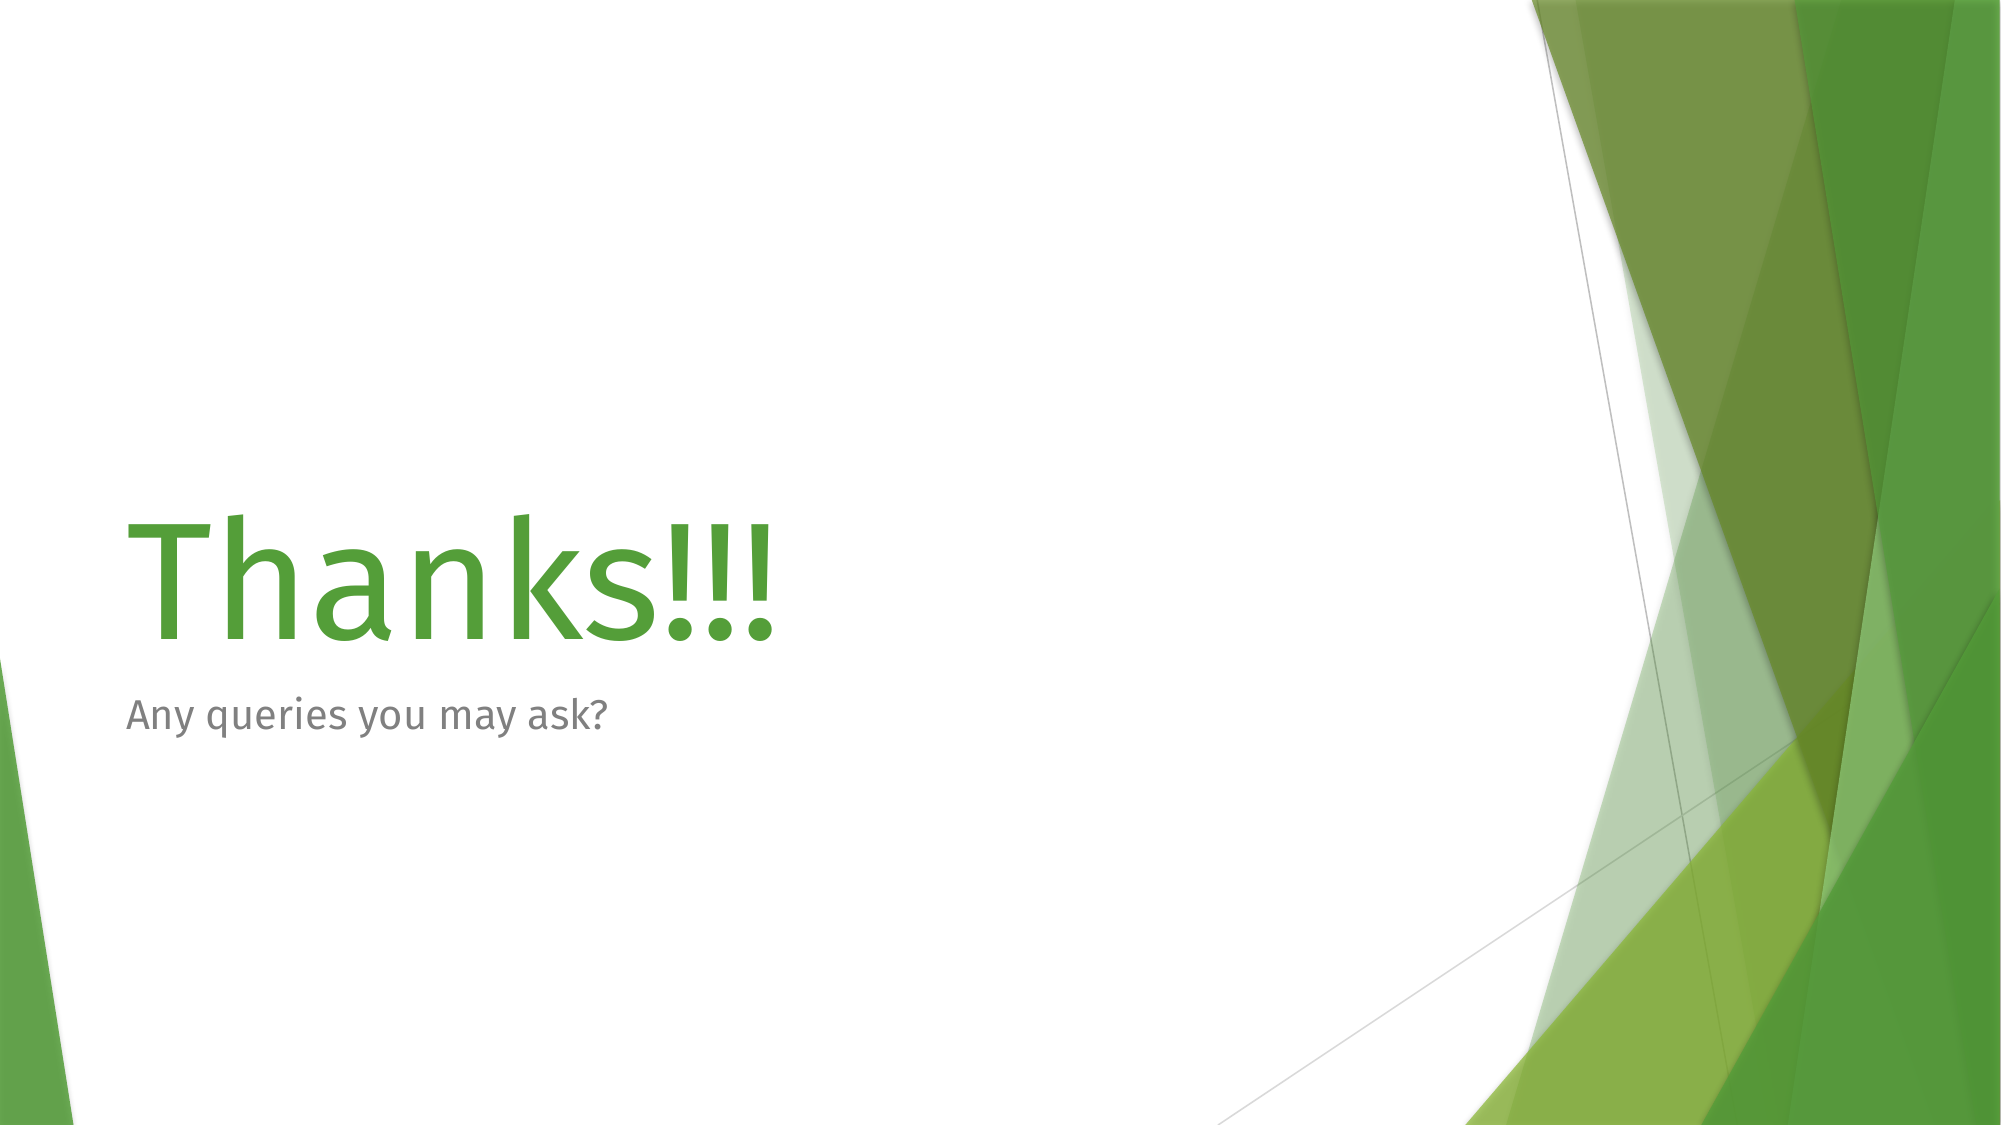

# Thanks!!!
Any queries you may ask?